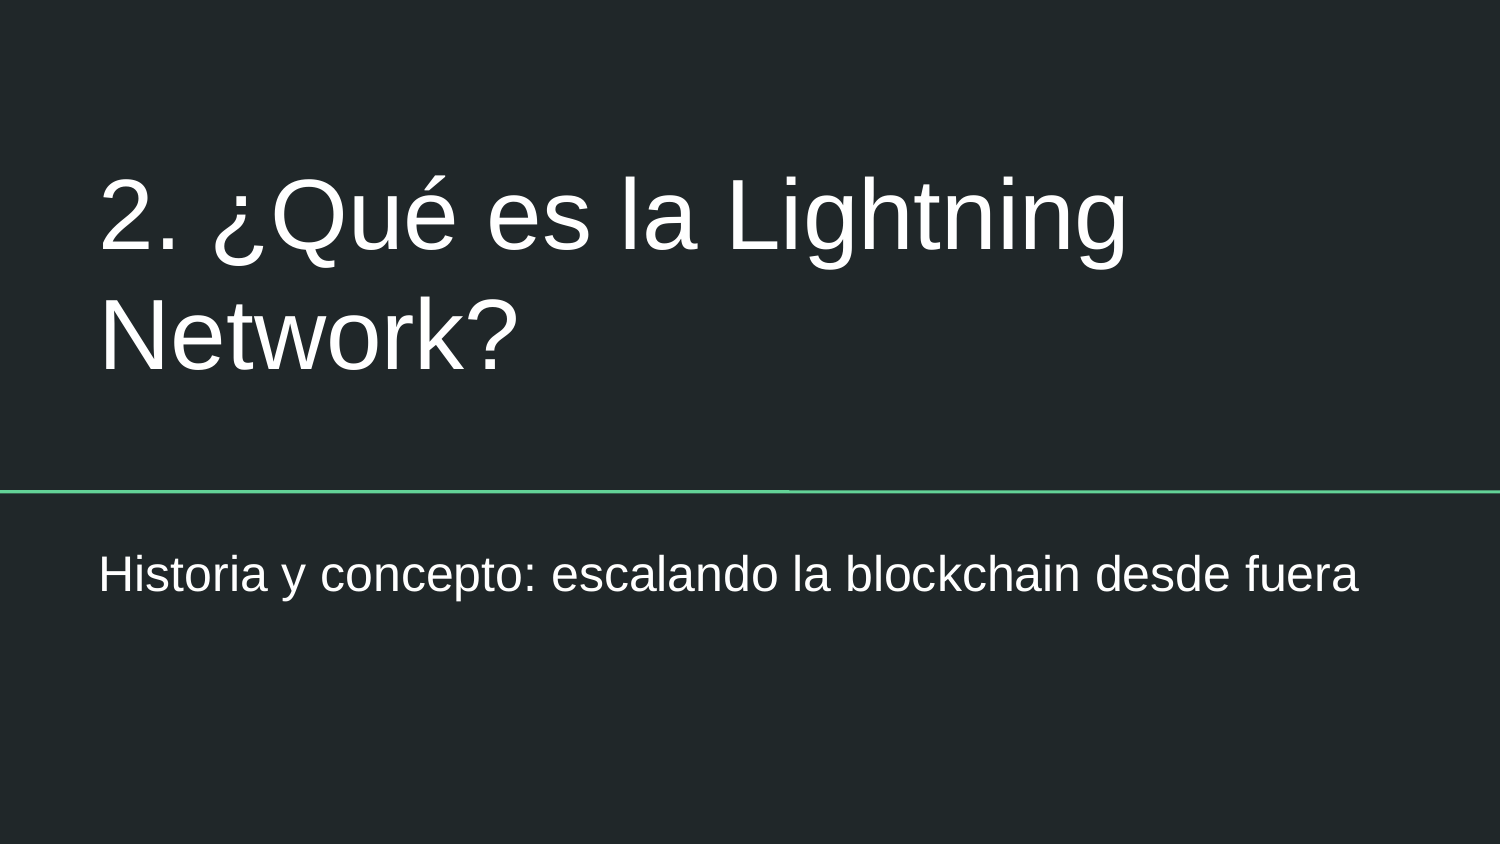

2. ¿Qué es la Lightning Network?
Historia y concepto: escalando la blockchain desde fuera